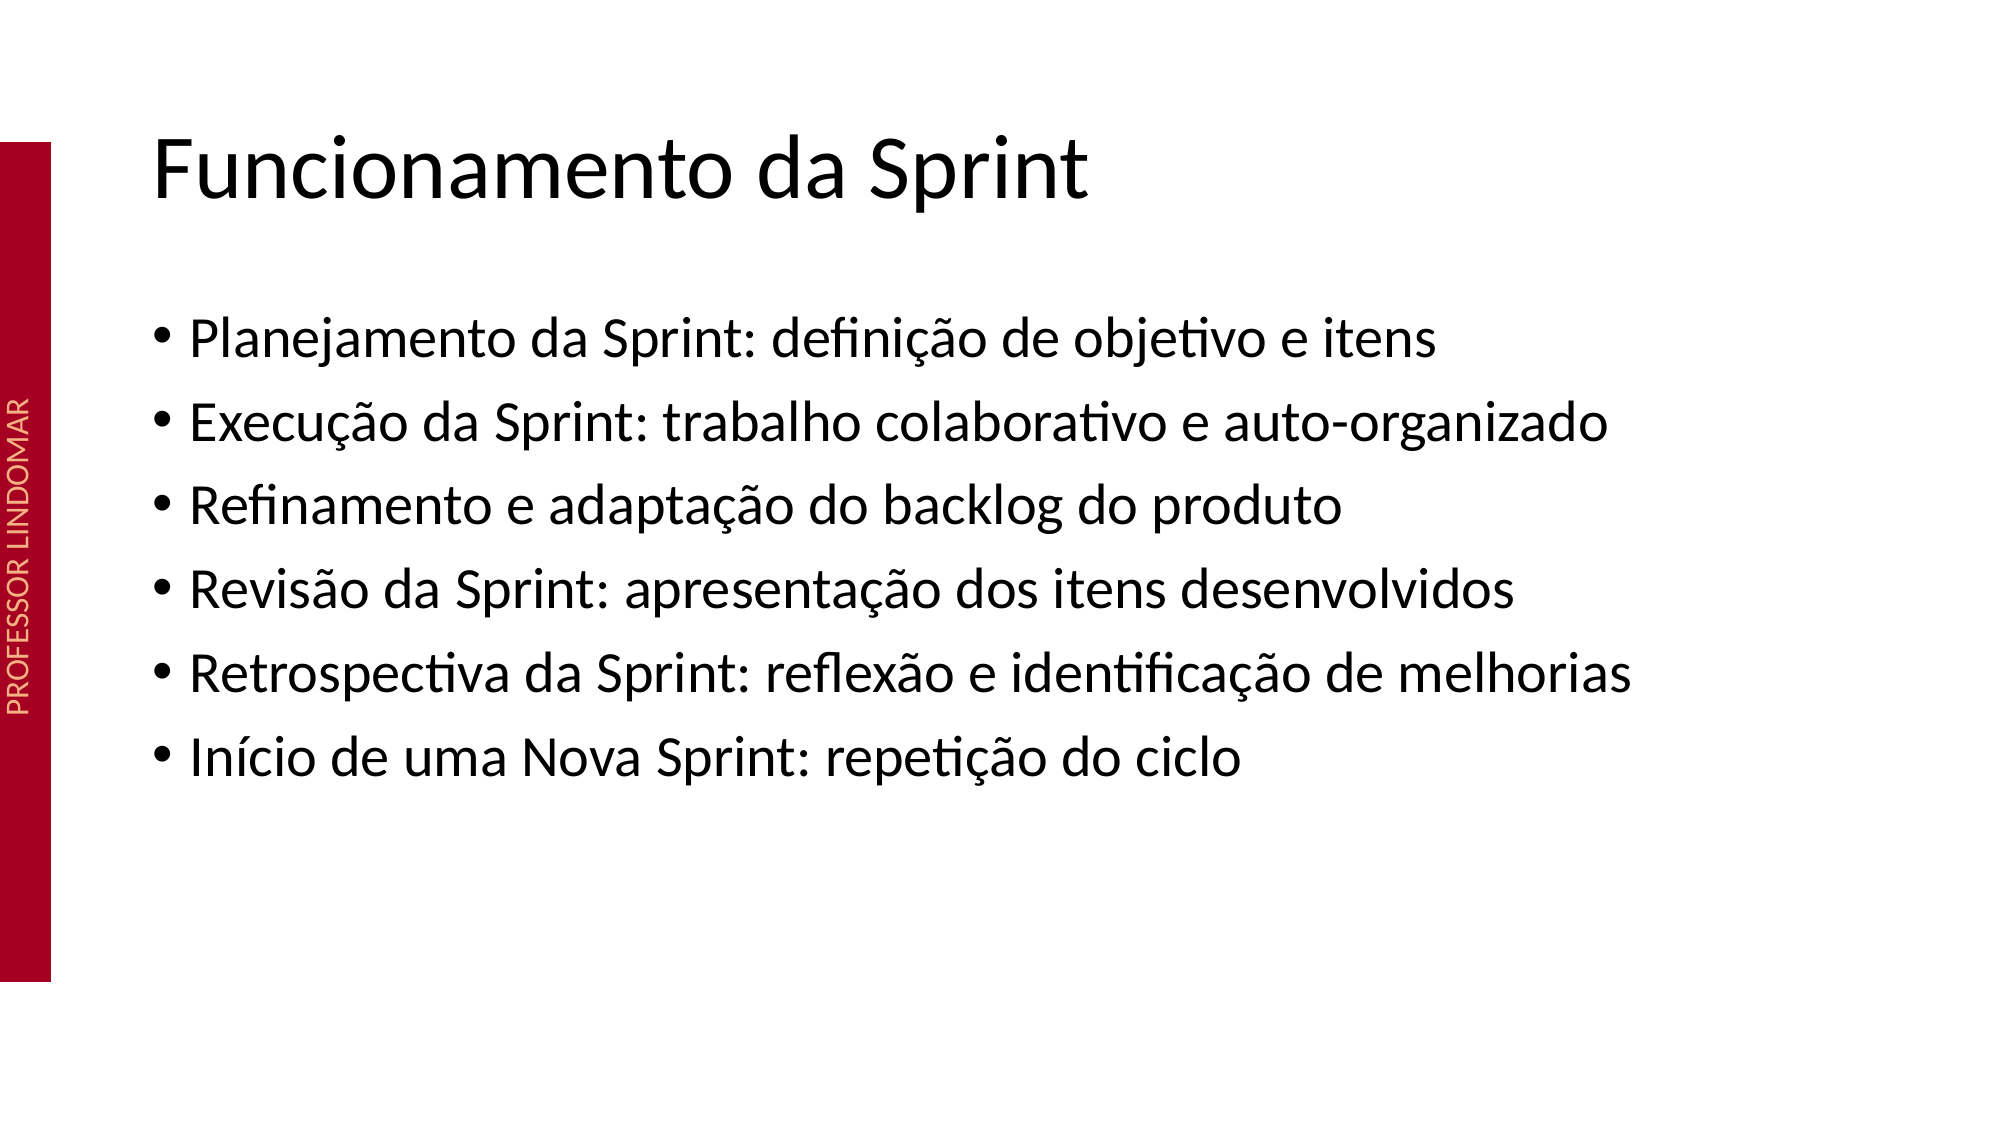

# Funcionamento da Sprint
Planejamento da Sprint: definição de objetivo e itens
Execução da Sprint: trabalho colaborativo e auto-organizado
Refinamento e adaptação do backlog do produto
Revisão da Sprint: apresentação dos itens desenvolvidos
Retrospectiva da Sprint: reflexão e identificação de melhorias
Início de uma Nova Sprint: repetição do ciclo